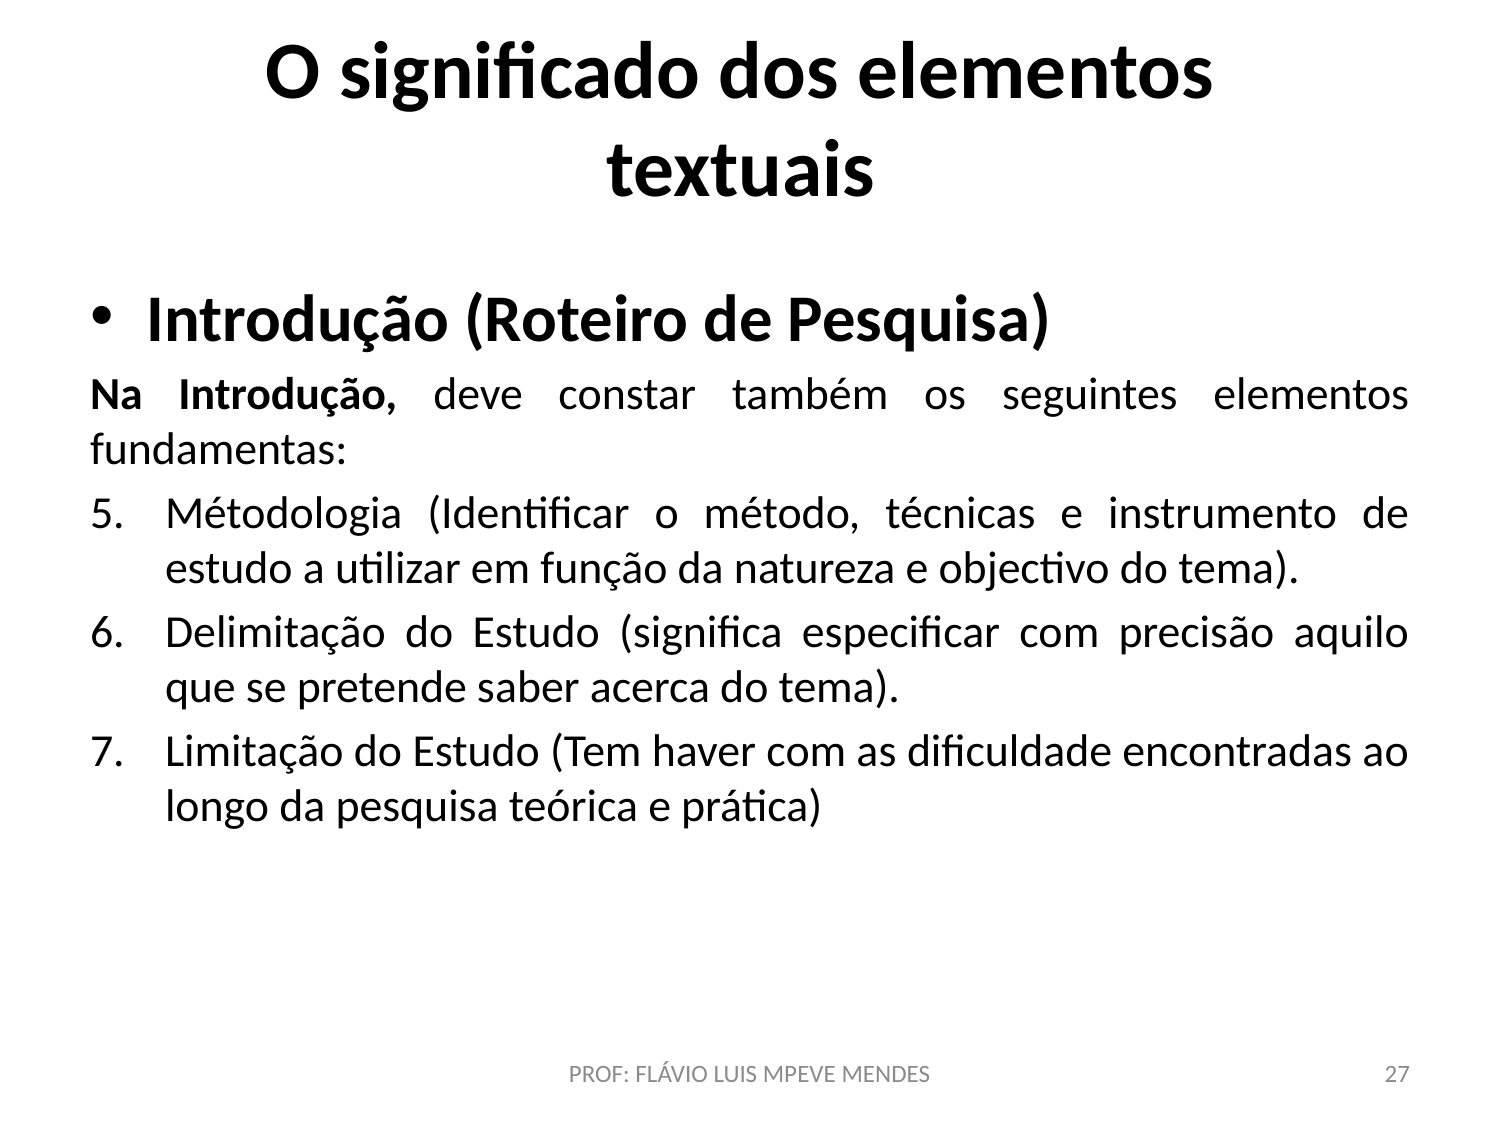

# O significado dos elementos textuais
Introdução (Roteiro de Pesquisa)
Na Introdução, deve constar também os seguintes elementos fundamentas:
Métodologia (Identificar o método, técnicas e instrumento de estudo a utilizar em função da natureza e objectivo do tema).
Delimitação do Estudo (significa especificar com precisão aquilo que se pretende saber acerca do tema).
Limitação do Estudo (Tem haver com as dificuldade encontradas ao longo da pesquisa teórica e prática)

PROF: FLÁVIO LUIS MPEVE MENDES
27